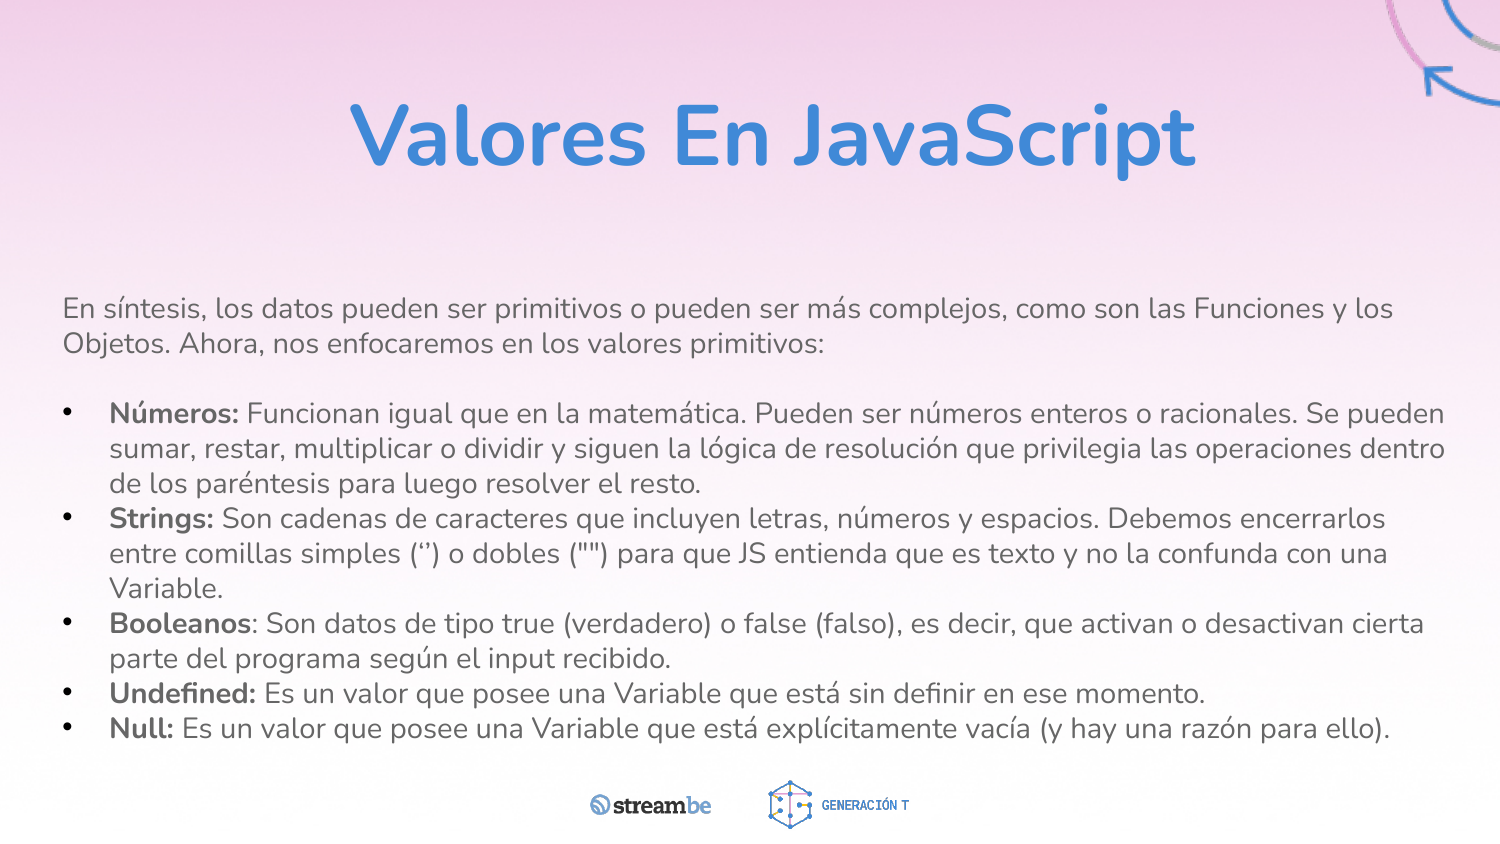

Valores En JavaScript
En síntesis, los datos pueden ser primitivos o pueden ser más complejos, como son las Funciones y los Objetos. Ahora, nos enfocaremos en los valores primitivos:

Números: Funcionan igual que en la matemática. Pueden ser números enteros o racionales. Se pueden sumar, restar, multiplicar o dividir y siguen la lógica de resolución que privilegia las operaciones dentro de los paréntesis para luego resolver el resto.
Strings: Son cadenas de caracteres que incluyen letras, números y espacios. Debemos encerrarlos entre comillas simples (‘’) o dobles ("") para que JS entienda que es texto y no la confunda con una Variable.
Booleanos: Son datos de tipo true (verdadero) o false (falso), es decir, que activan o desactivan cierta parte del programa según el input recibido.
Undefined: Es un valor que posee una Variable que está sin definir en ese momento.
Null: Es un valor que posee una Variable que está explícitamente vacía (y hay una razón para ello).